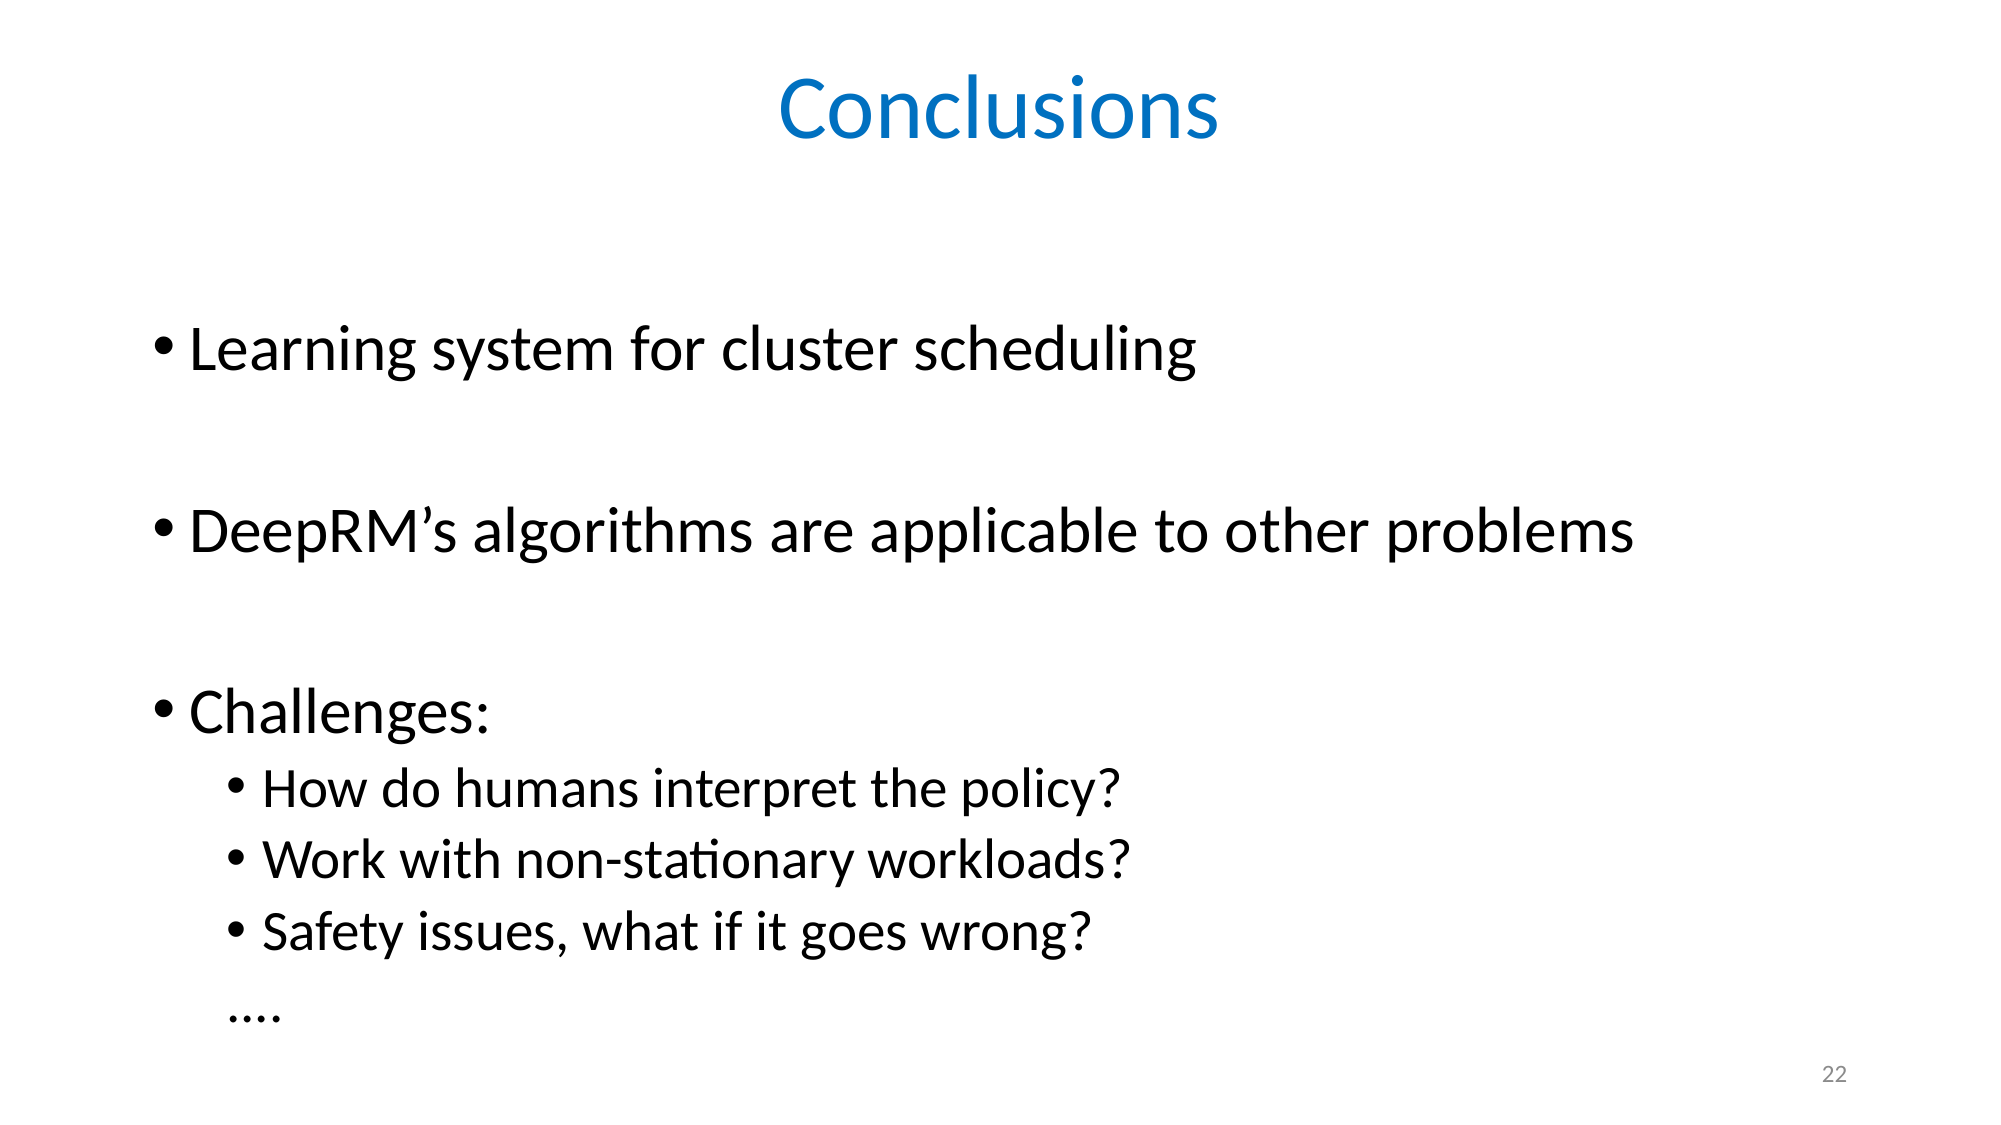

# Conclusions

Learning system for cluster scheduling

DeepRM’s algorithms are applicable to other problems

Challenges:
How do humans interpret the policy?
Work with non-stationary workloads?
Safety issues, what if it goes wrong?
....

22